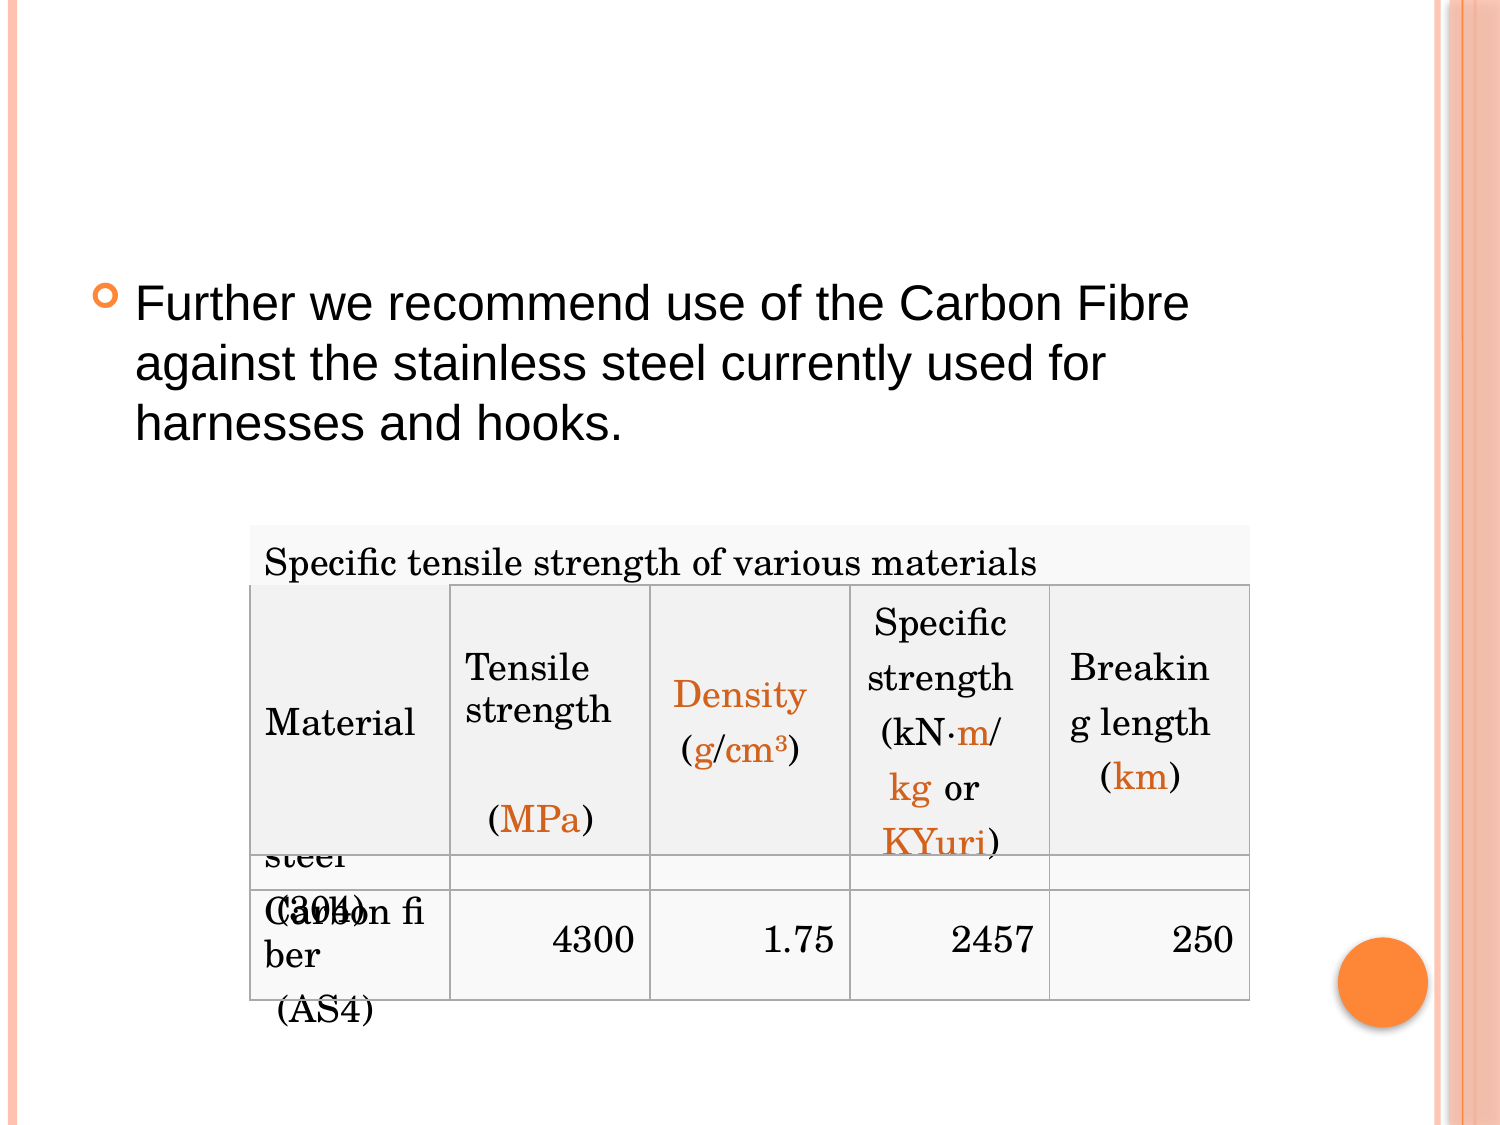

Further we recommend use of the Carbon Fibre against the stainless steel currently used for harnesses and hooks.
| Specific tensile strength of various materials |  |  |  |  |
| --- | --- | --- | --- | --- |
| Material | Tensile strength (MPa) | Density (g/cm³) | Specific strength (kN·m/kg or KYuri) | Breaking length (km) |
| Stainless steel (304) | 505 | 8.00 | 63.1 | 6.4 |
| --- | --- | --- | --- | --- |
| Carbon fiber (AS4) | 4300 | 1.75 | 2457 | 250 |
| --- | --- | --- | --- | --- |